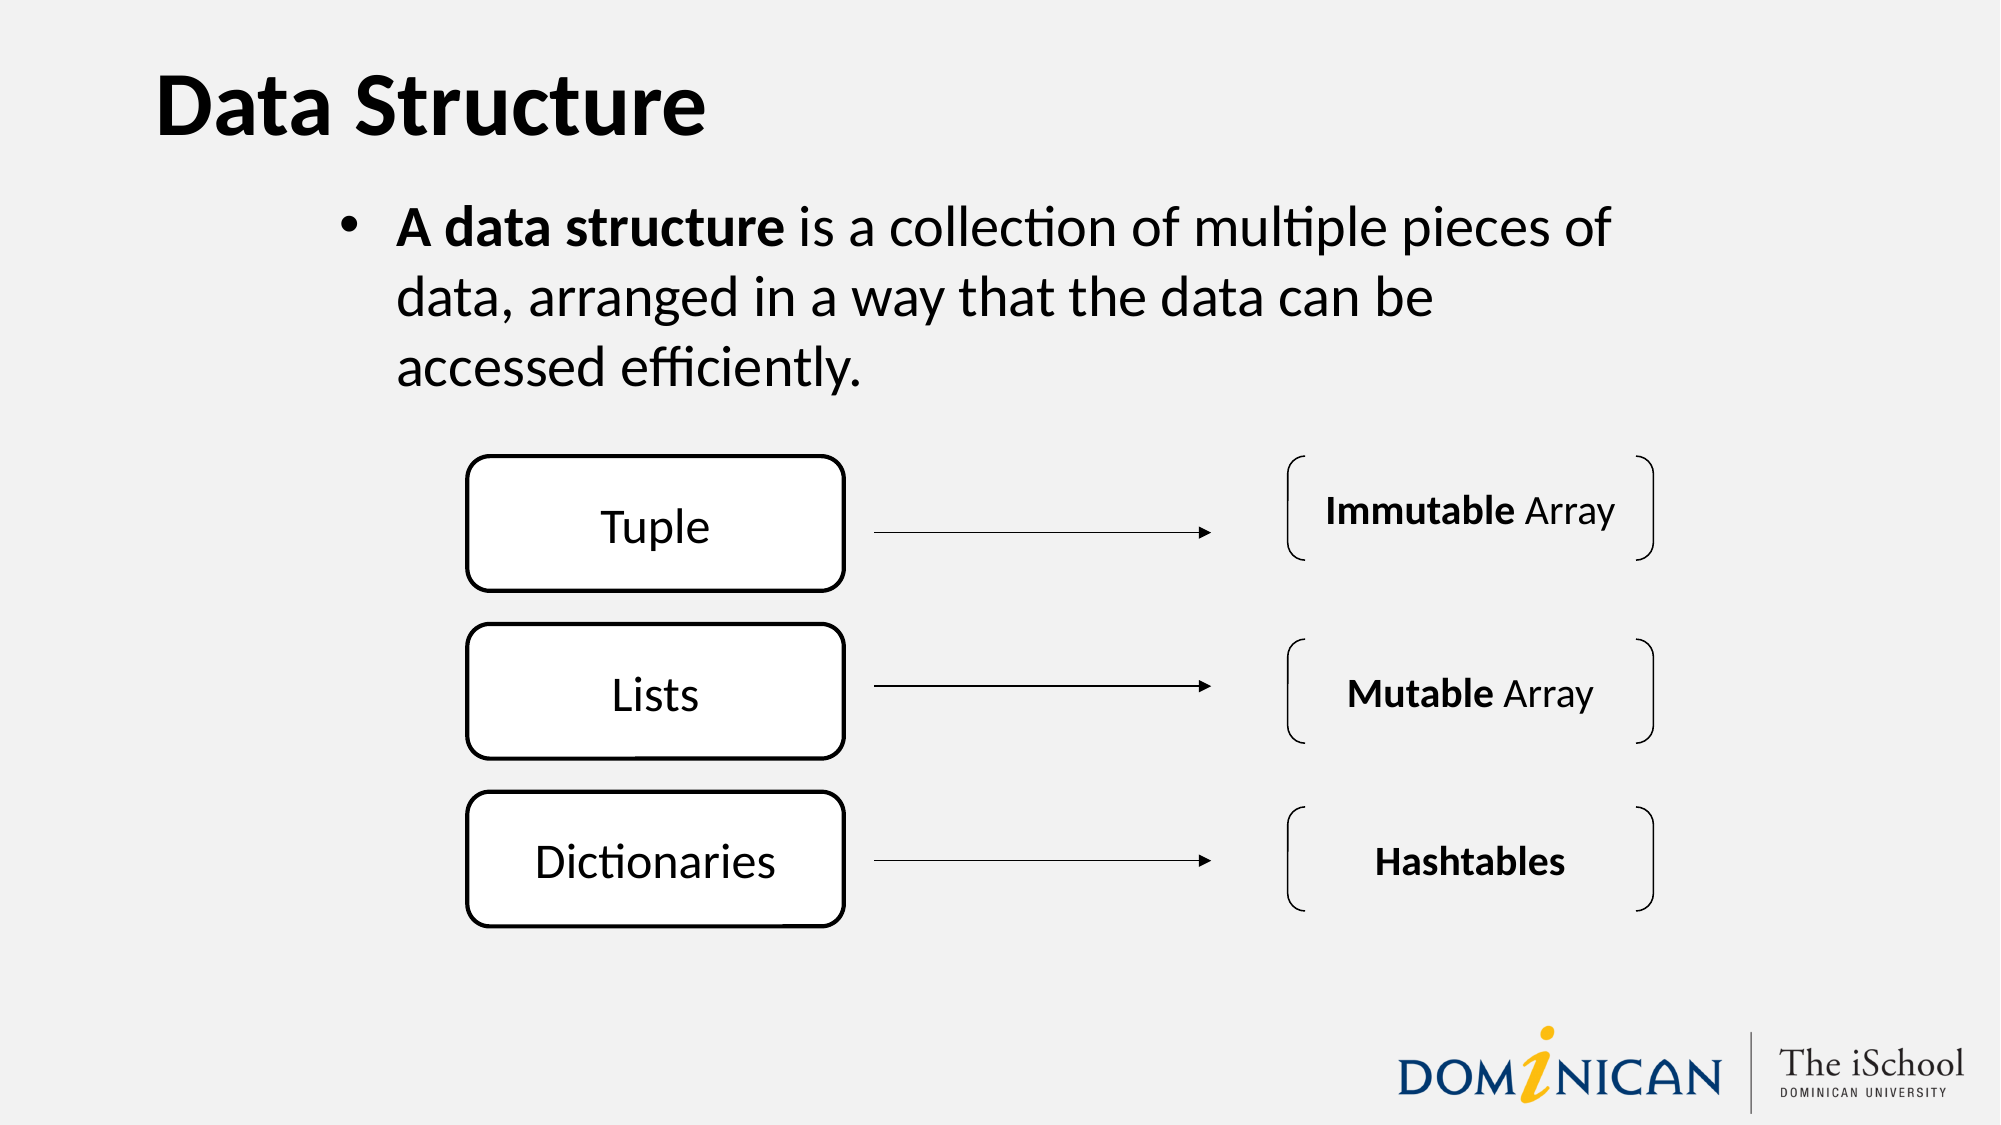

# Data Structure
A data structure is a collection of multiple pieces of data, arranged in a way that the data can be accessed efficiently.

Tuple
Immutable Array
Lists
Mutable Array
Dictionaries
Hashtables